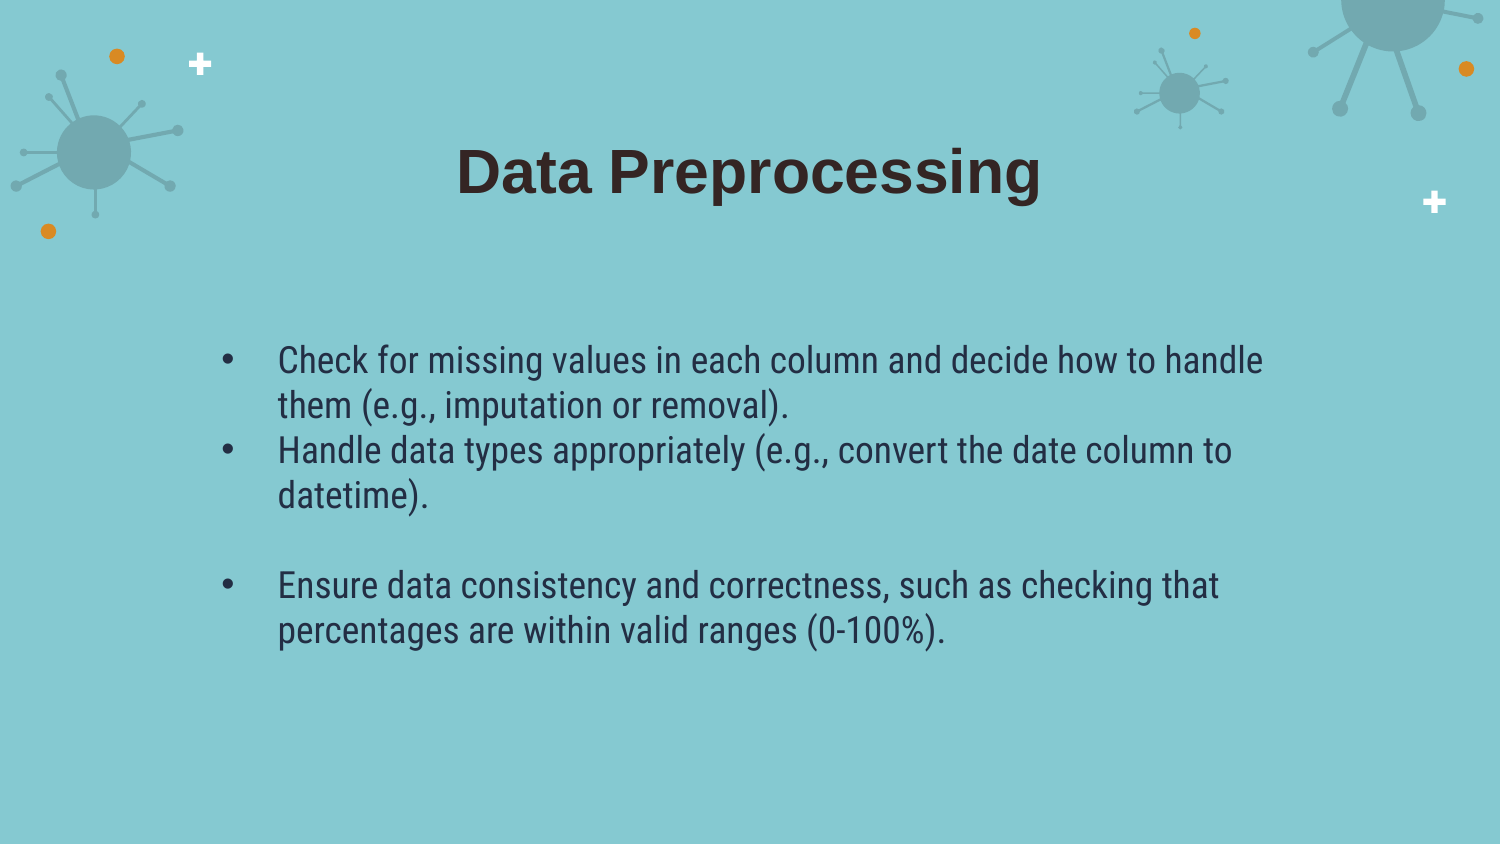

Data Preprocessing
#

Check for missing values in each column and decide how to handle them (e.g., imputation or removal).
Handle data types appropriately (e.g., convert the date column to datetime).

Ensure data consistency and correctness, such as checking that percentages are within valid ranges (0-100%).